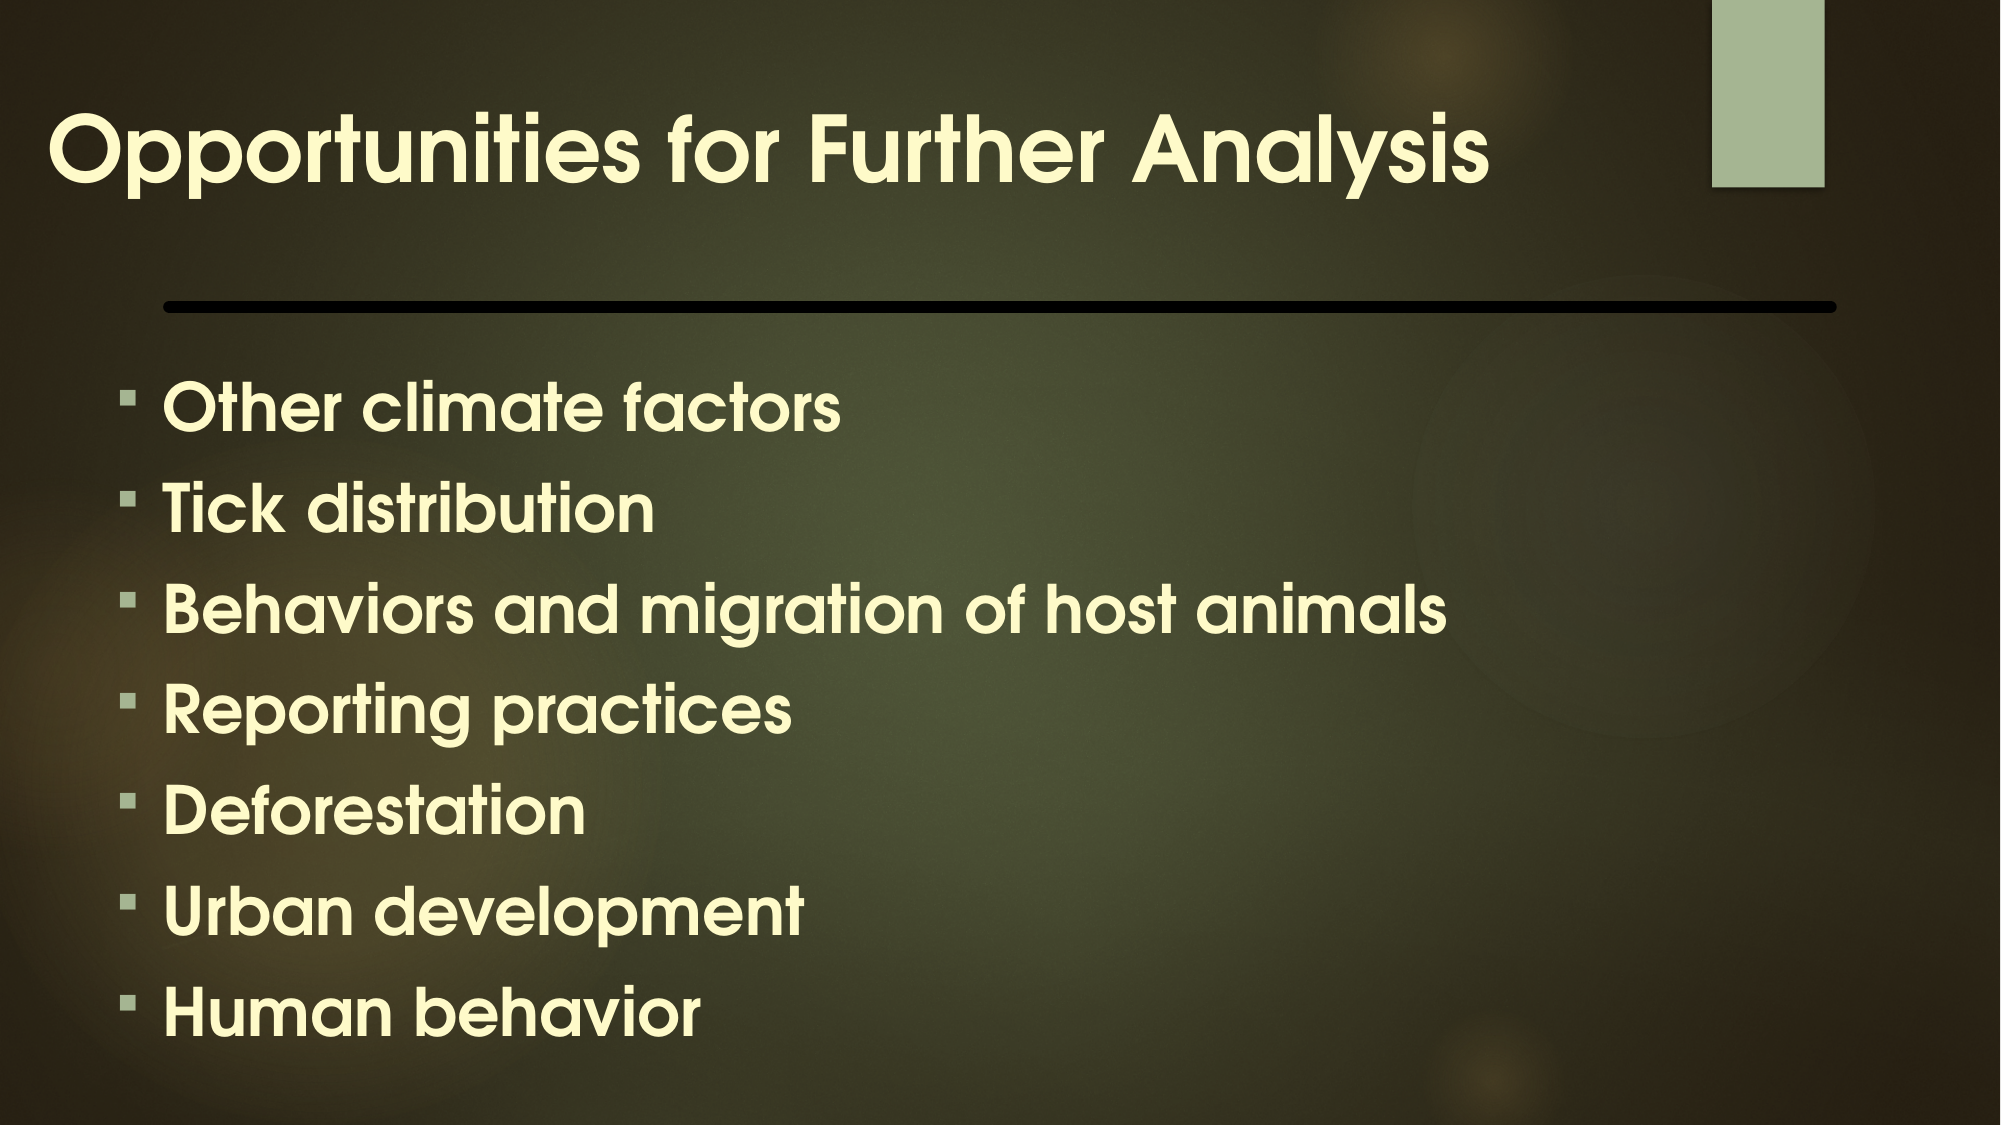

# Opportunities for Further Analysis
Other climate factors
Tick distribution
Behaviors and migration of host animals
Reporting practices
Deforestation
Urban development
Human behavior